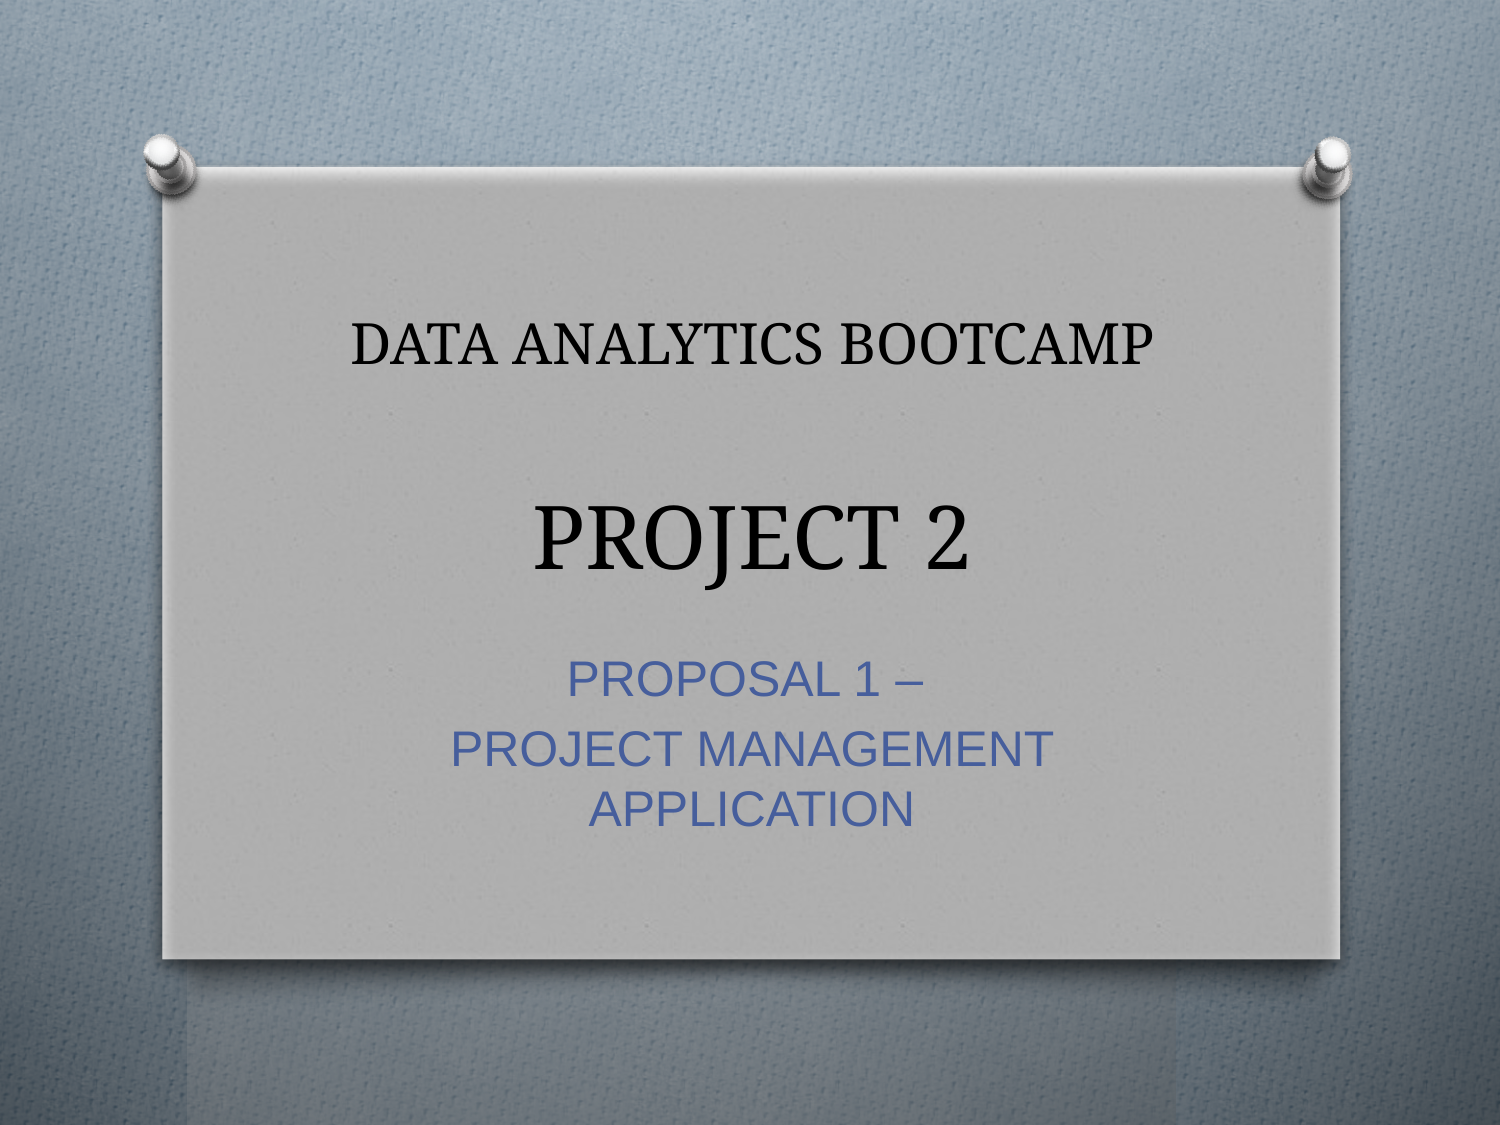

# DATA ANALYTICS BOOTCAMP PROJECT 2
PROPOSAL 1 –
PROJECT MANAGEMENT APPLICATION